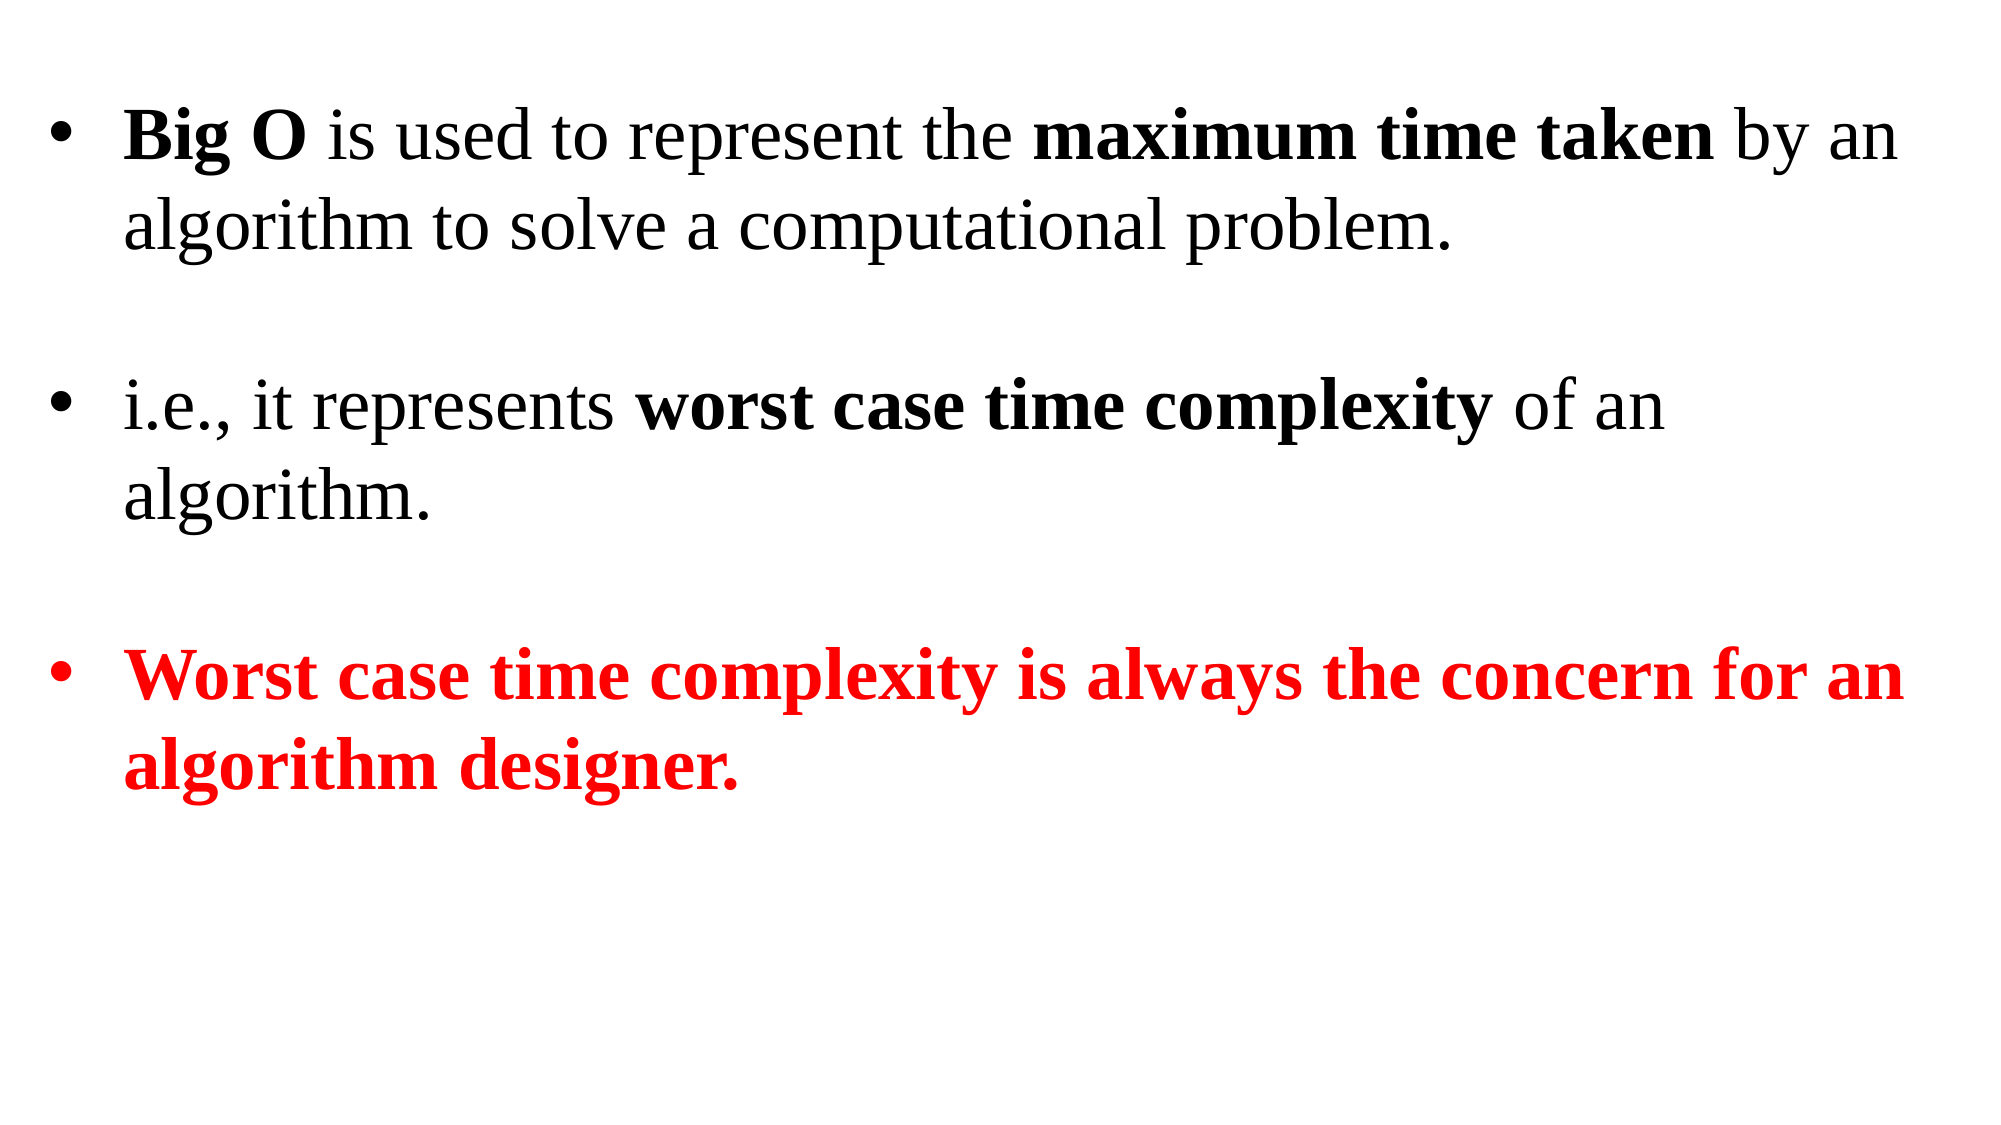

Big O is used to represent the maximum time taken by an algorithm to solve a computational problem.

i.e., it represents worst case time complexity of an algorithm.

Worst case time complexity is always the concern for an algorithm designer.